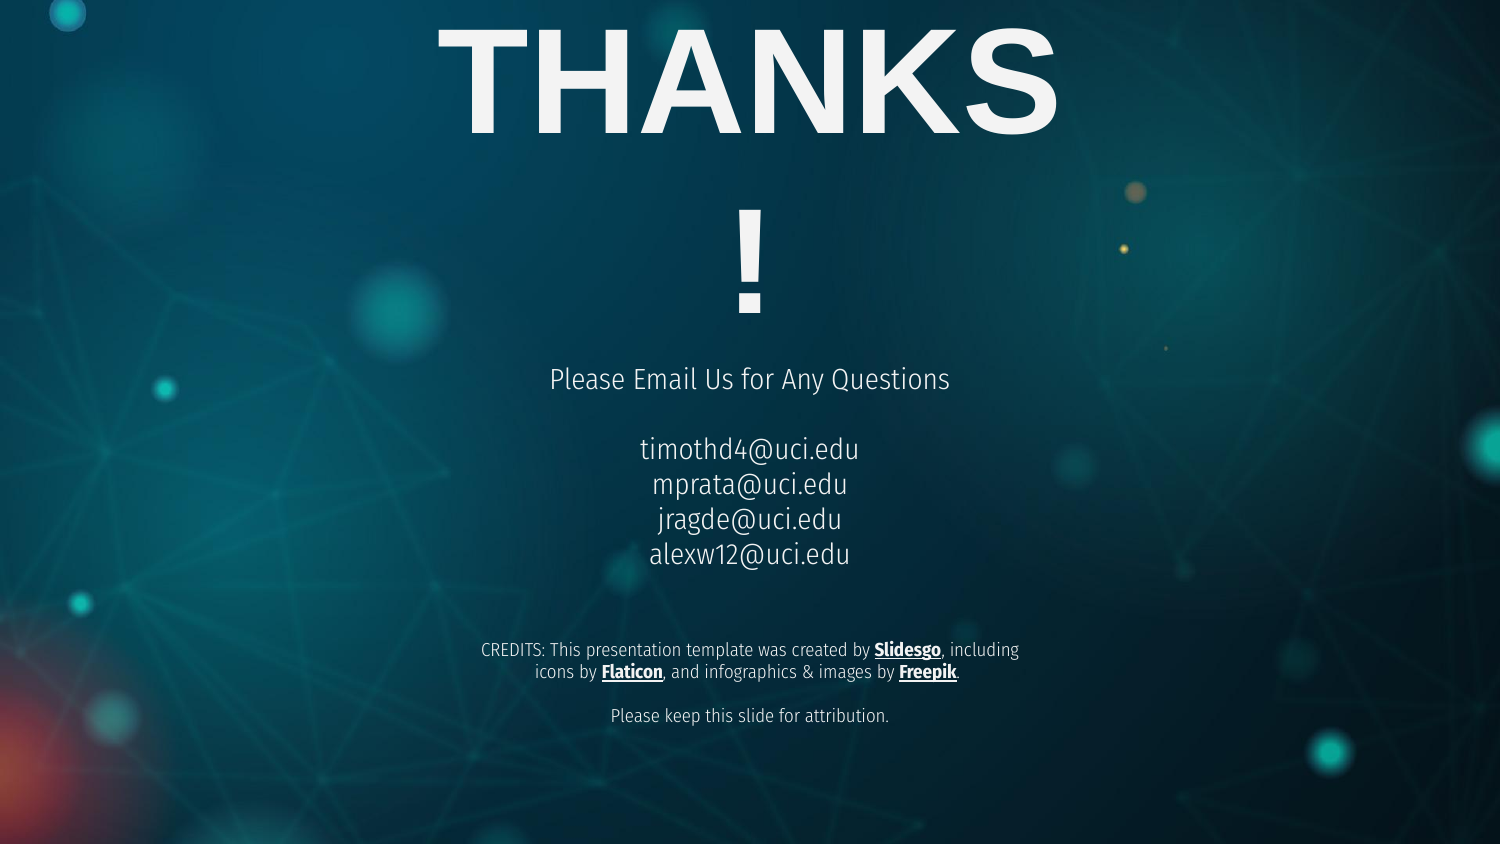

# THANKS!
Please Email Us for Any Questions

timothd4@uci.edu
mprata@uci.edu
jragde@uci.edu
alexw12@uci.edu

Please keep this slide for attribution.